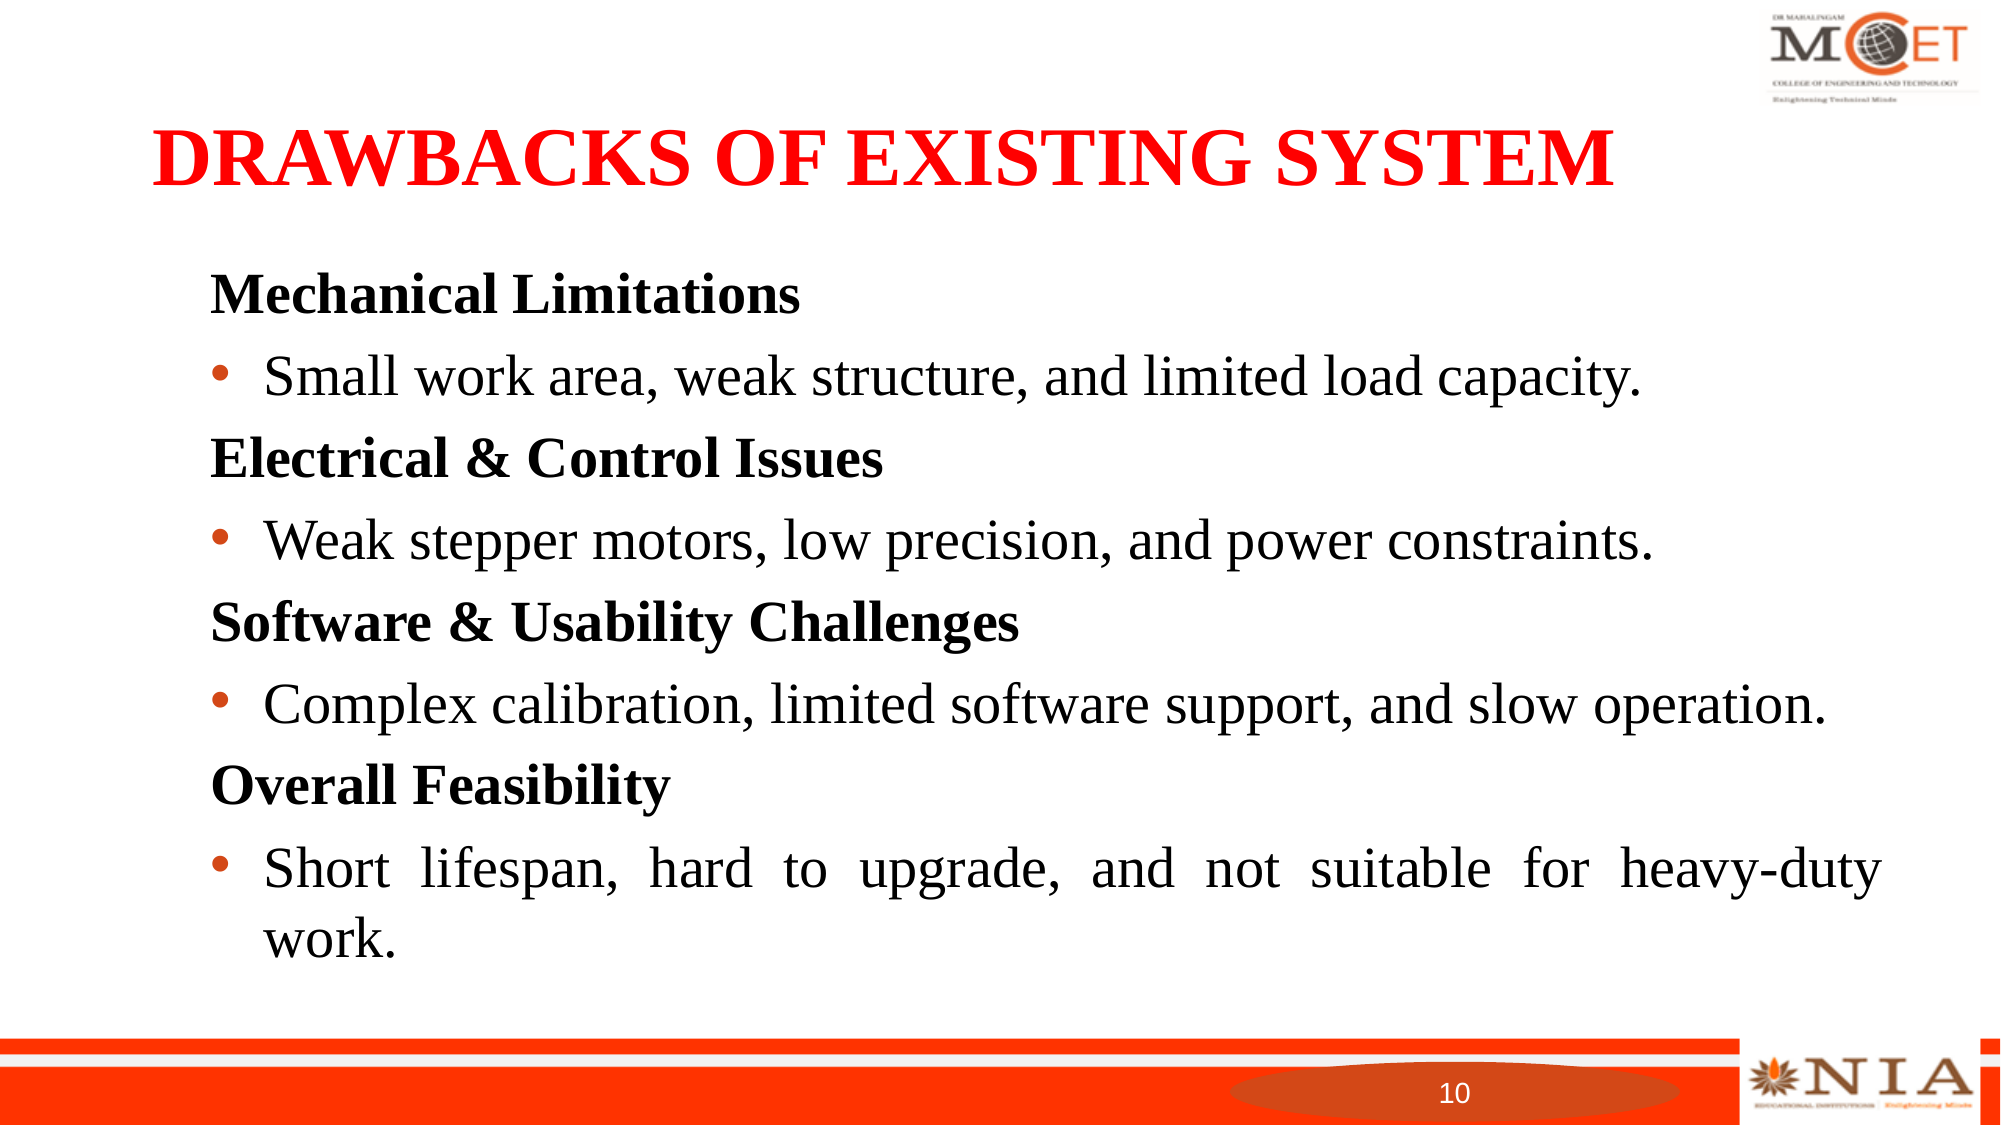

# DRAWBACKS OF EXISTING SYSTEM
Mechanical Limitations
Small work area, weak structure, and limited load capacity.
Electrical & Control Issues
Weak stepper motors, low precision, and power constraints.
Software & Usability Challenges
Complex calibration, limited software support, and slow operation.
Overall Feasibility
Short lifespan, hard to upgrade, and not suitable for heavy-duty work.
10